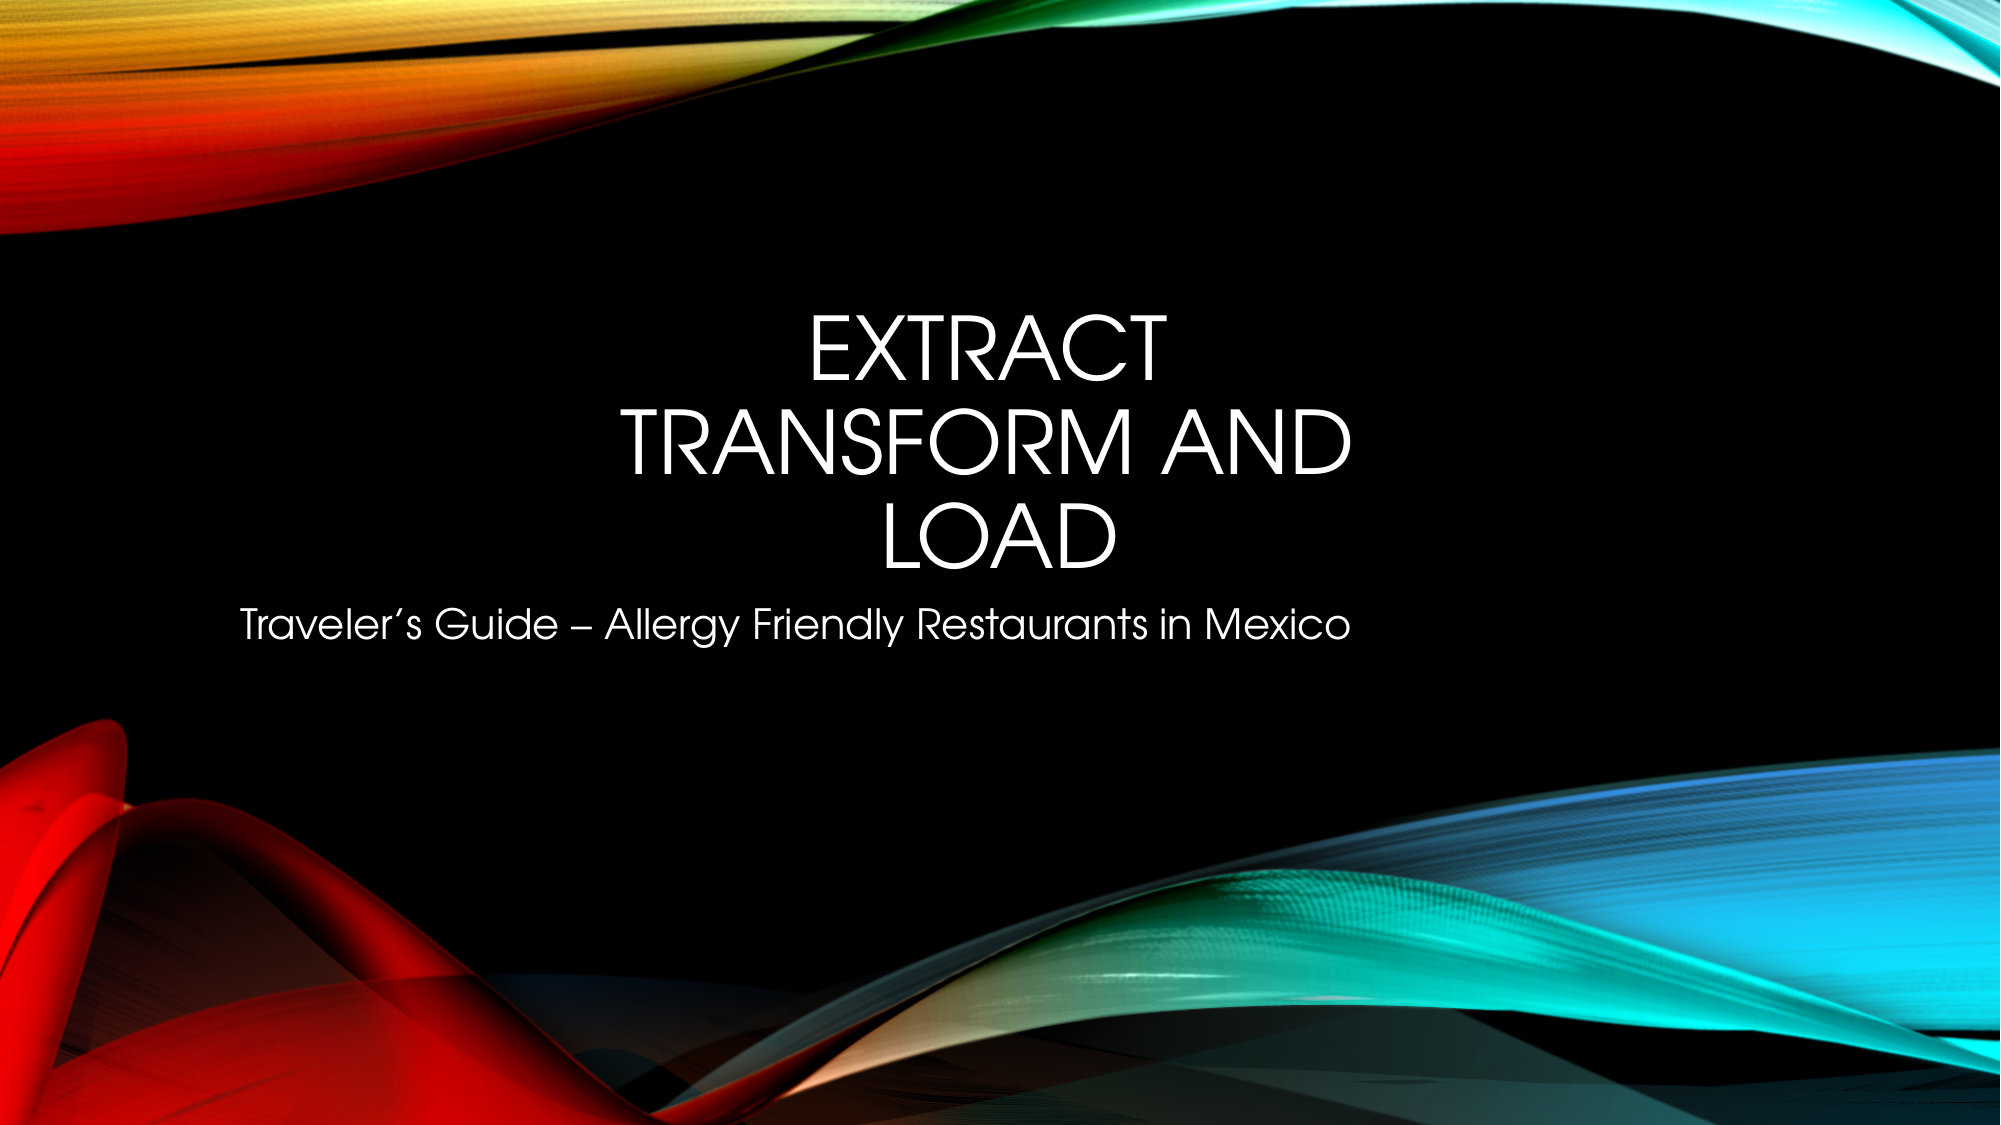

# Extract Transform and Load
Traveler’s Guide – Allergy Friendly Restaurants in Mexico